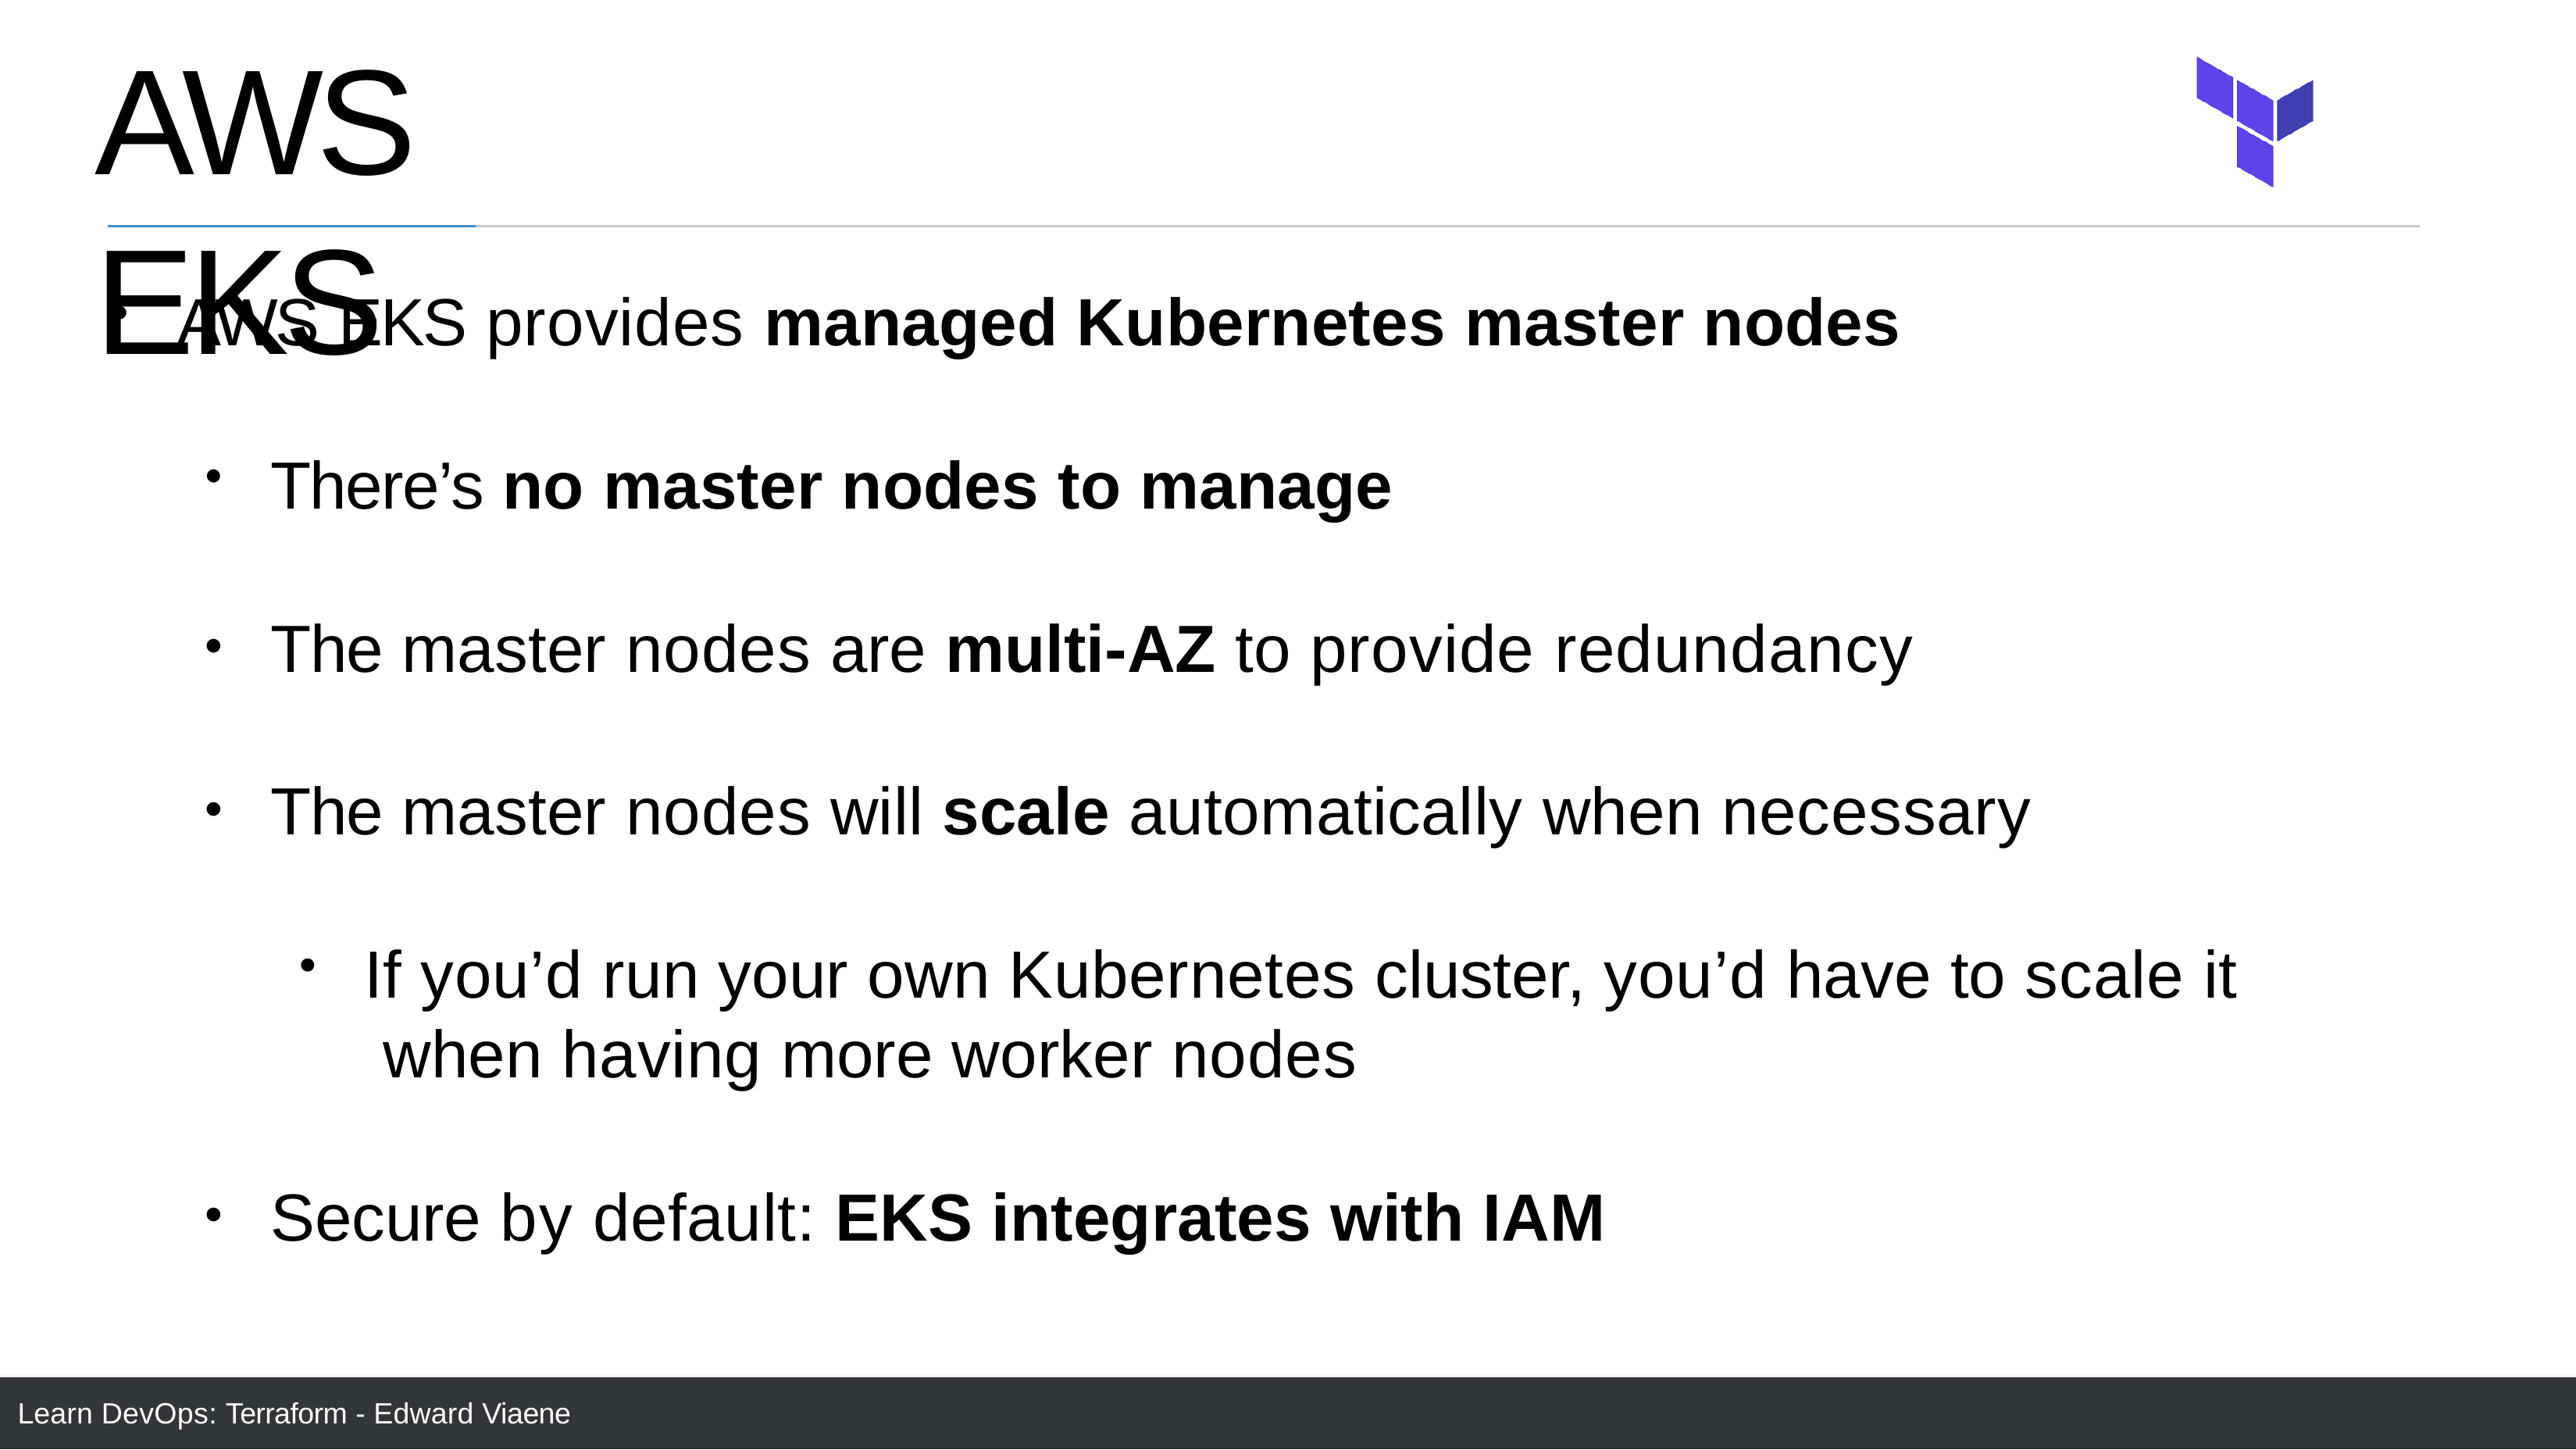

# AWS EKS
AWS EKS provides managed Kubernetes master nodes

There’s no master nodes to manage

The master nodes are multi-AZ to provide redundancy

The master nodes will scale automatically when necessary

If you’d run your own Kubernetes cluster, you’d have to scale it  when having more worker nodes

Secure by default: EKS integrates with IAM
Learn DevOps: Terraform - Edward Viaene